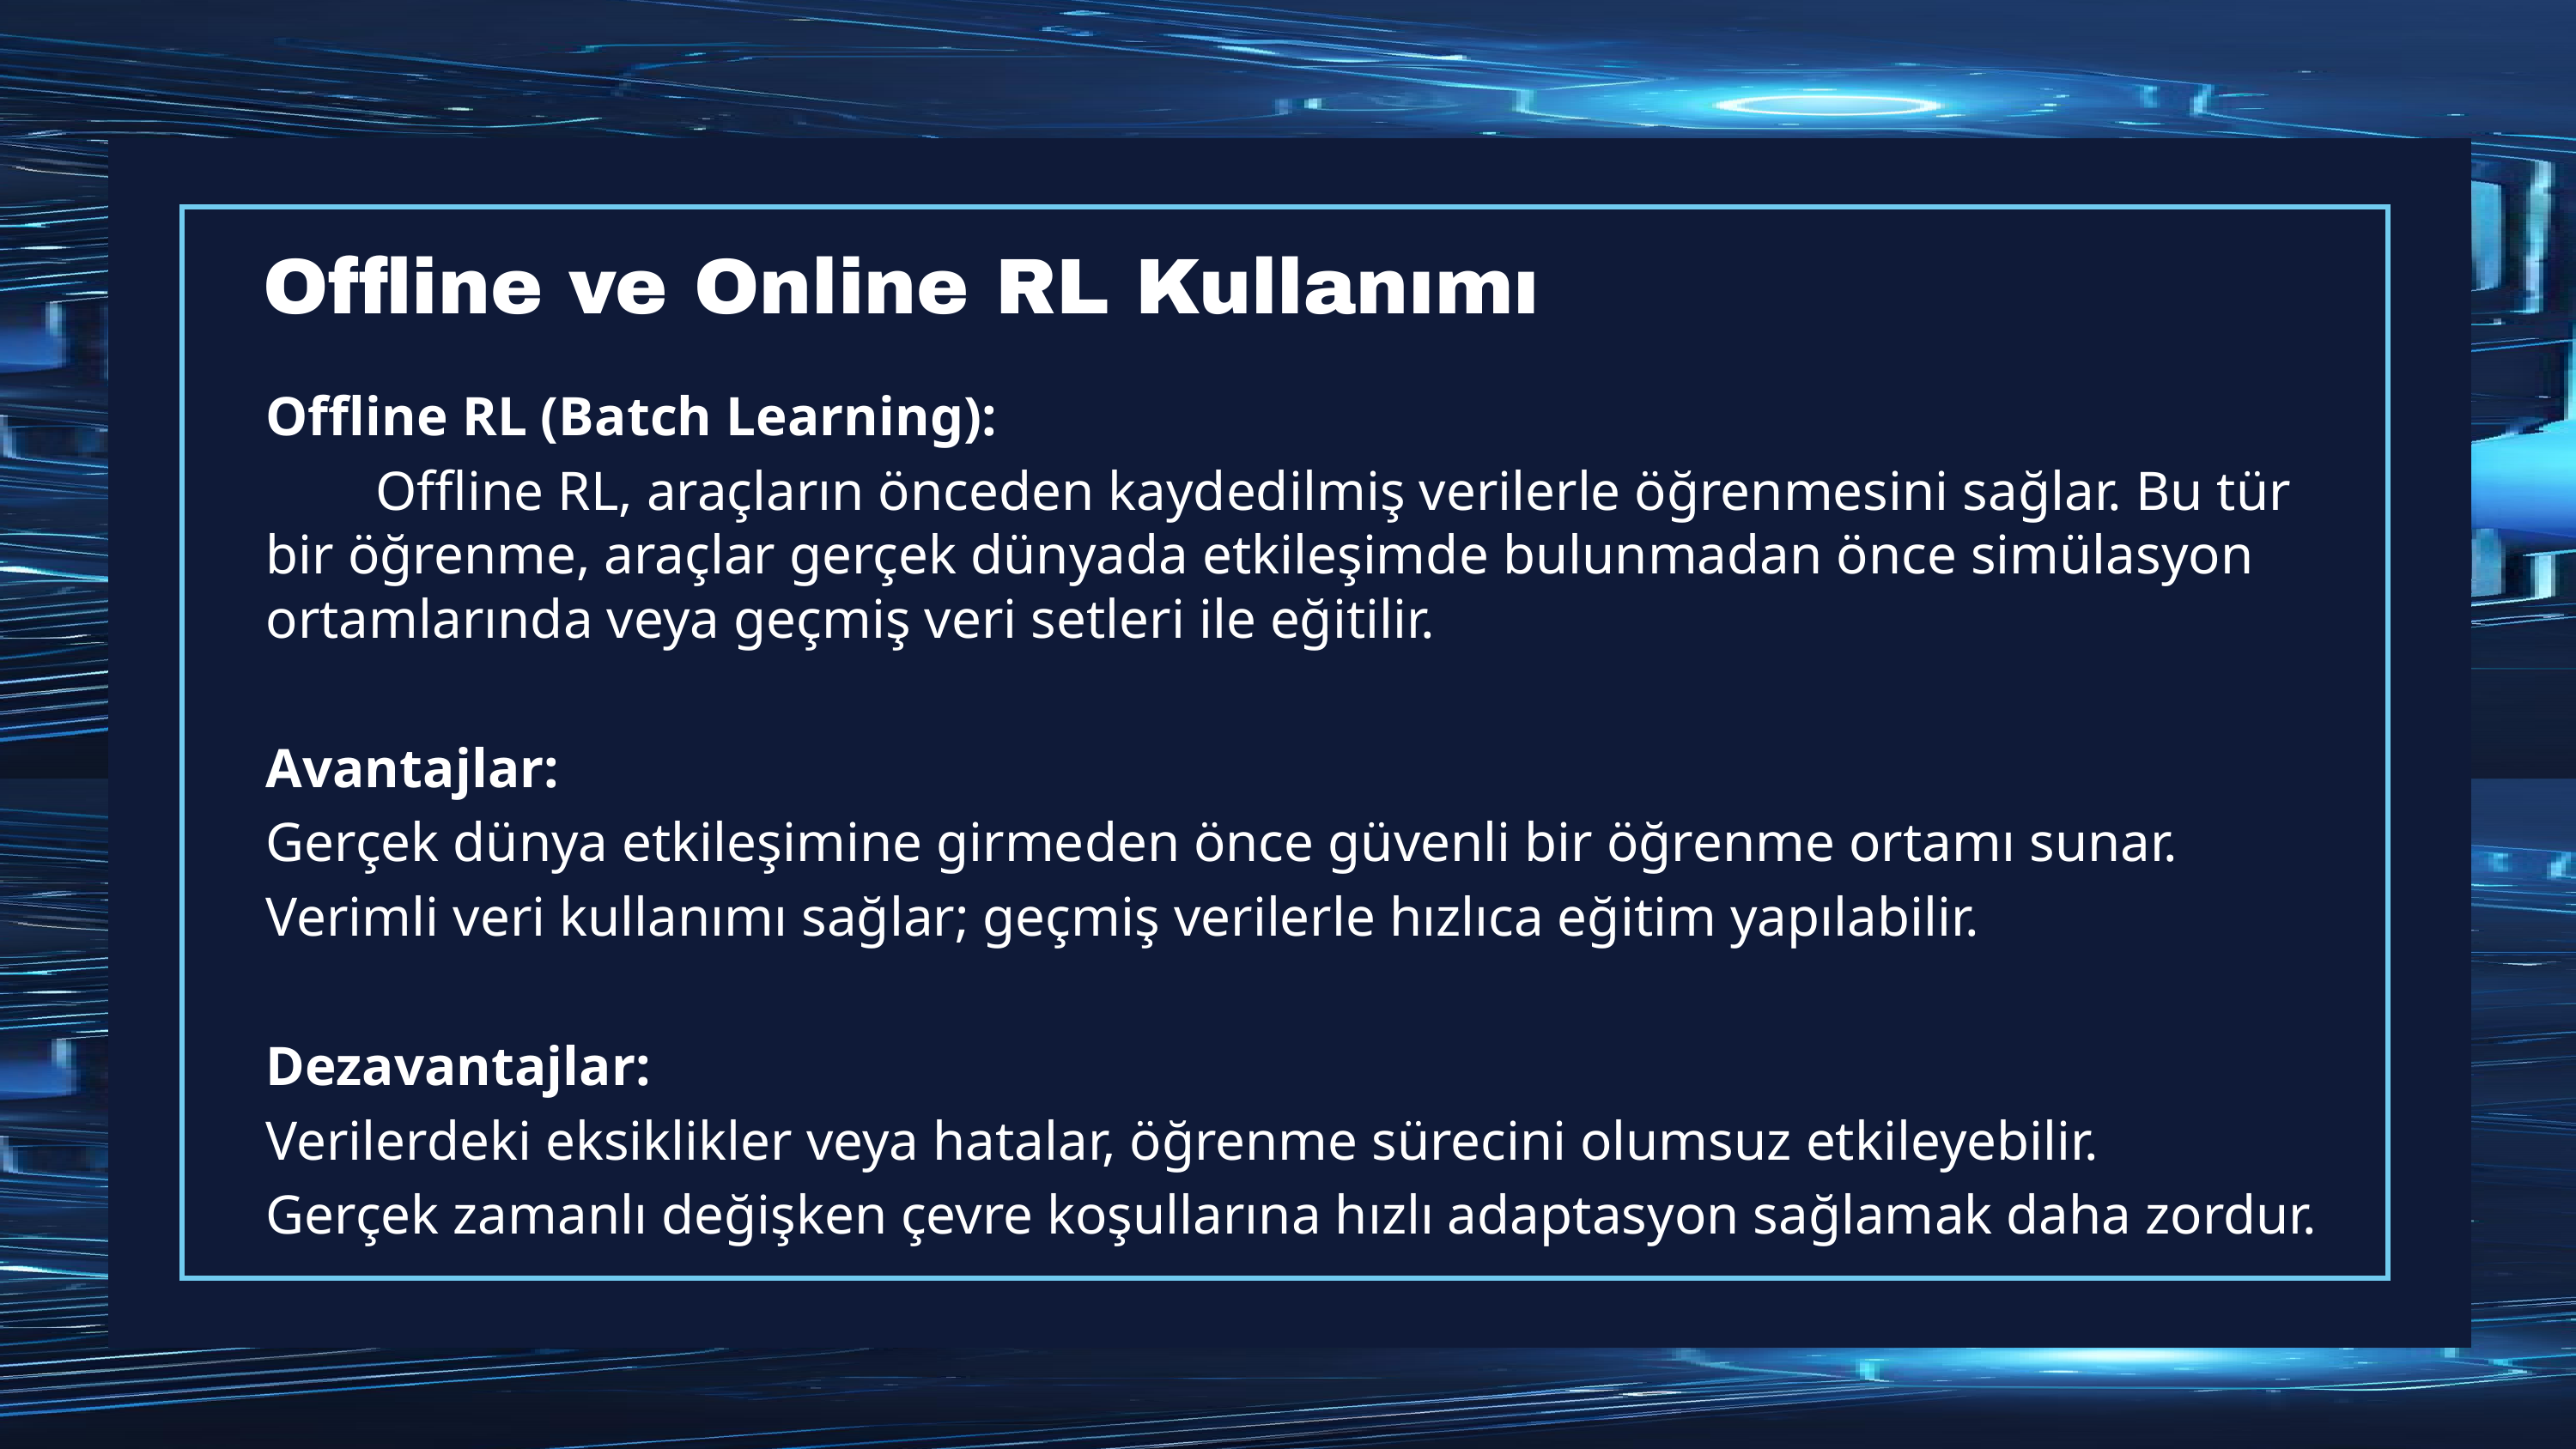

# Offline ve Online RL Kullanımı
Offline RL (Batch Learning):
        Offline RL, araçların önceden kaydedilmiş verilerle öğrenmesini sağlar. Bu tür bir öğrenme, araçlar gerçek dünyada etkileşimde bulunmadan önce simülasyon ortamlarında veya geçmiş veri setleri ile eğitilir.

Avantajlar:
Gerçek dünya etkileşimine girmeden önce güvenli bir öğrenme ortamı sunar.
Verimli veri kullanımı sağlar; geçmiş verilerle hızlıca eğitim yapılabilir.

Dezavantajlar:
Verilerdeki eksiklikler veya hatalar, öğrenme sürecini olumsuz etkileyebilir.
Gerçek zamanlı değişken çevre koşullarına hızlı adaptasyon sağlamak daha zordur.